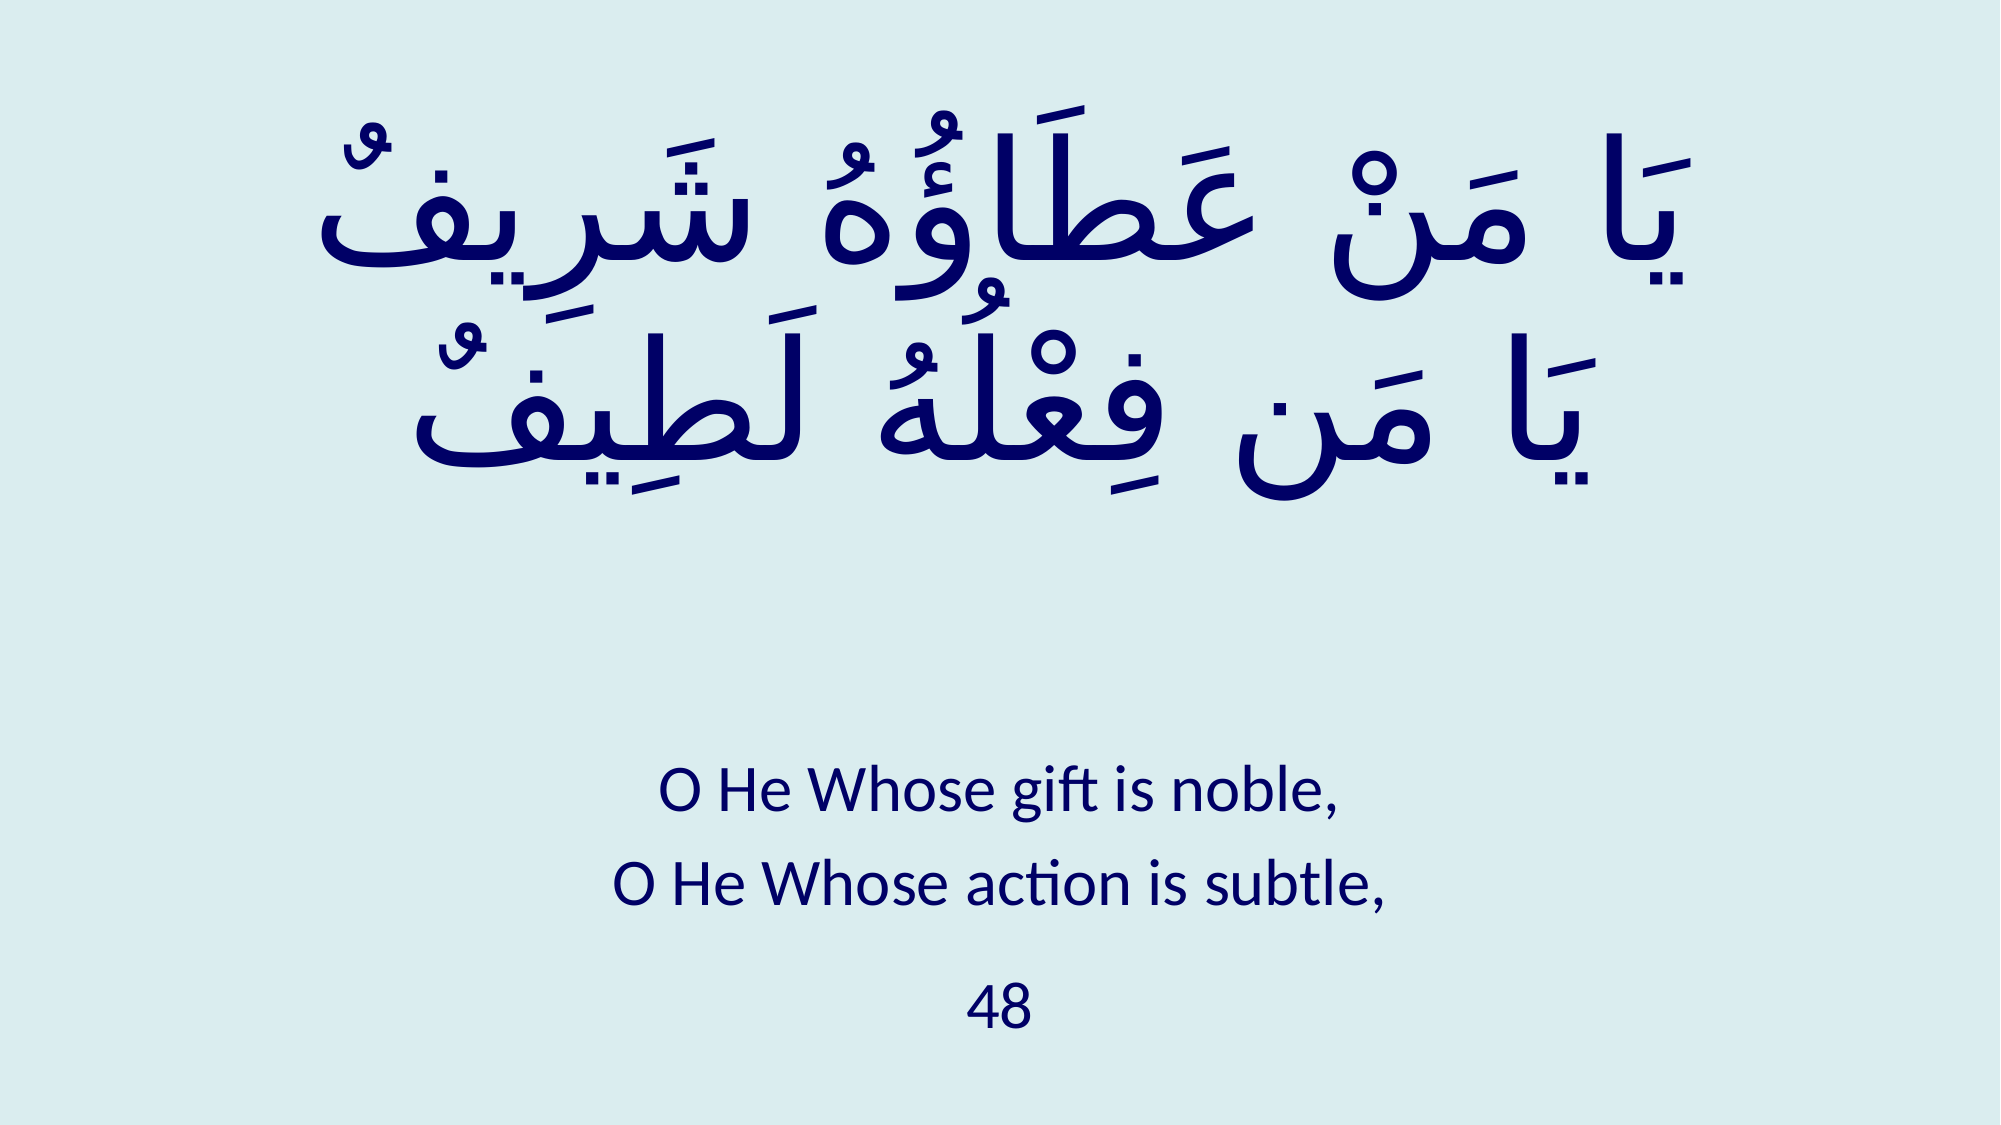

# يَا مَنْ عَطَاؤُهُ شَرِيفٌ يَا مَن فِعْلُهُ لَطِيفٌ
O He Whose gift is noble,
O He Whose action is subtle,
48